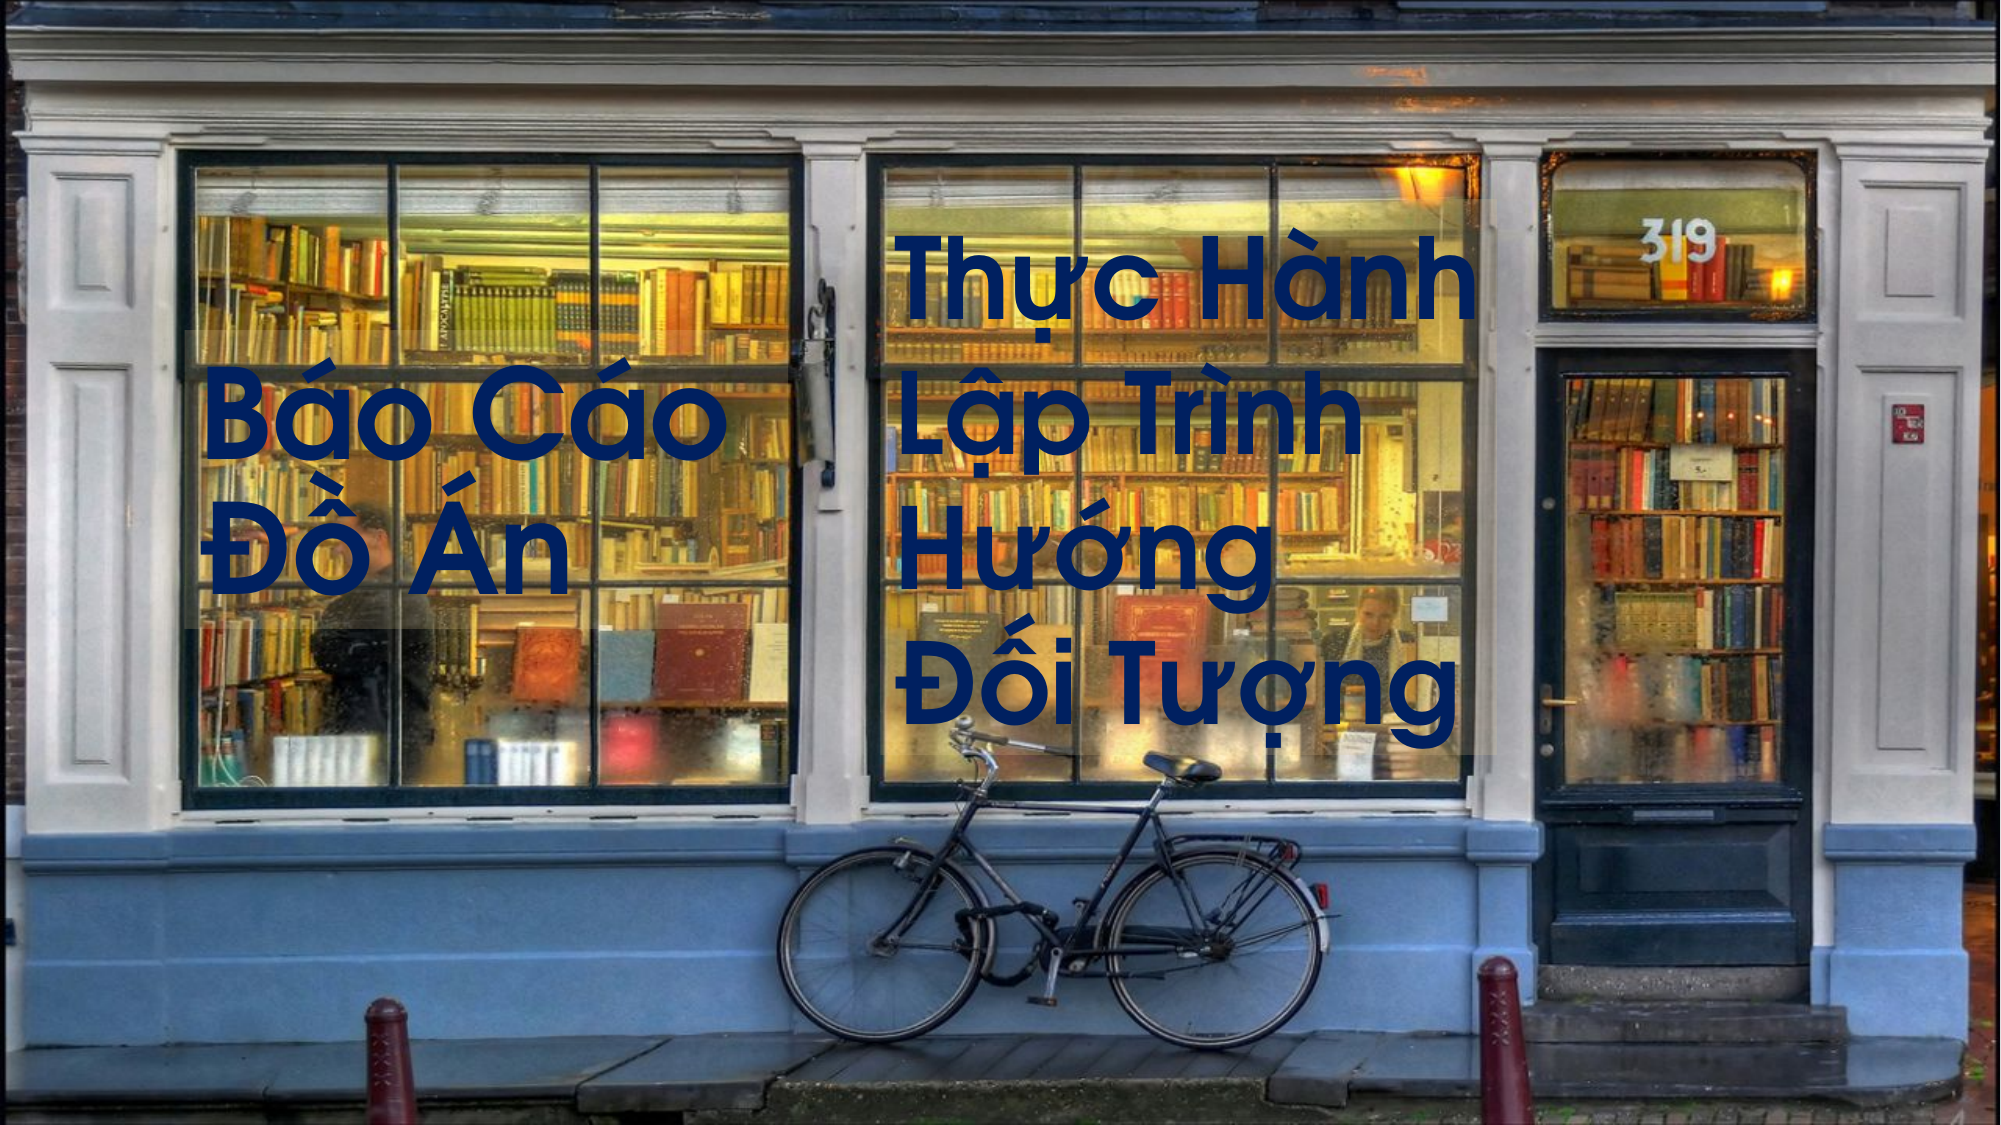

Thực Hành
Lập Trình Hướng Đối Tượng
# Báo Cáo Đồ Án